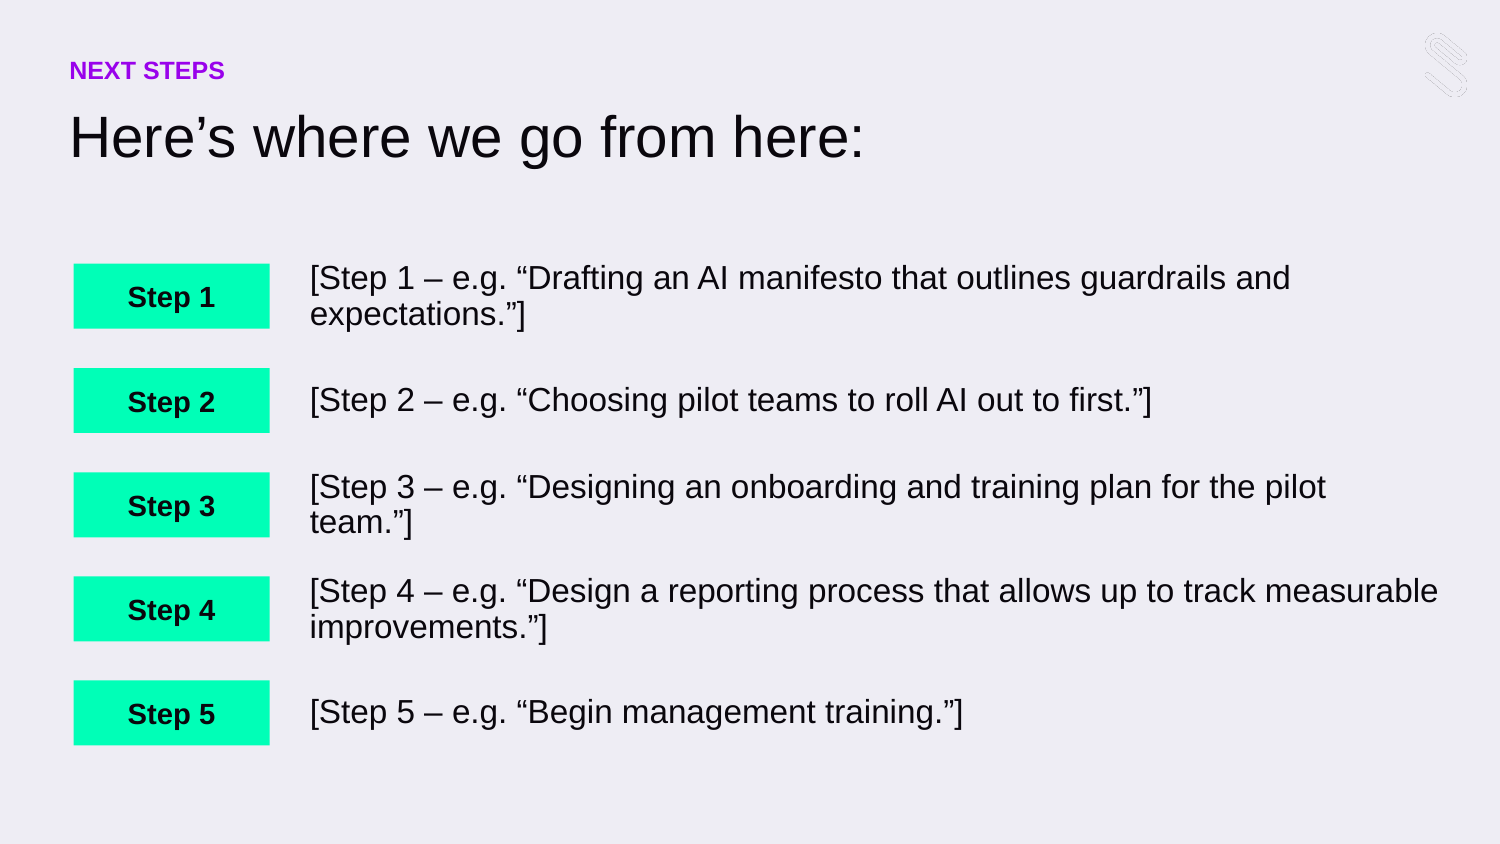

NEXT STEPS
# Here’s where we go from here:
[Step 1 – e.g. “Drafting an AI manifesto that outlines guardrails and expectations.”]
Step 1
[Step 2 – e.g. “Choosing pilot teams to roll AI out to first.”]
Step 2
[Step 3 – e.g. “Designing an onboarding and training plan for the pilot team.”]
Step 3
[Step 4 – e.g. “Design a reporting process that allows up to track measurable improvements.”]
Step 4
[Step 5 – e.g. “Begin management training.”]
Step 5